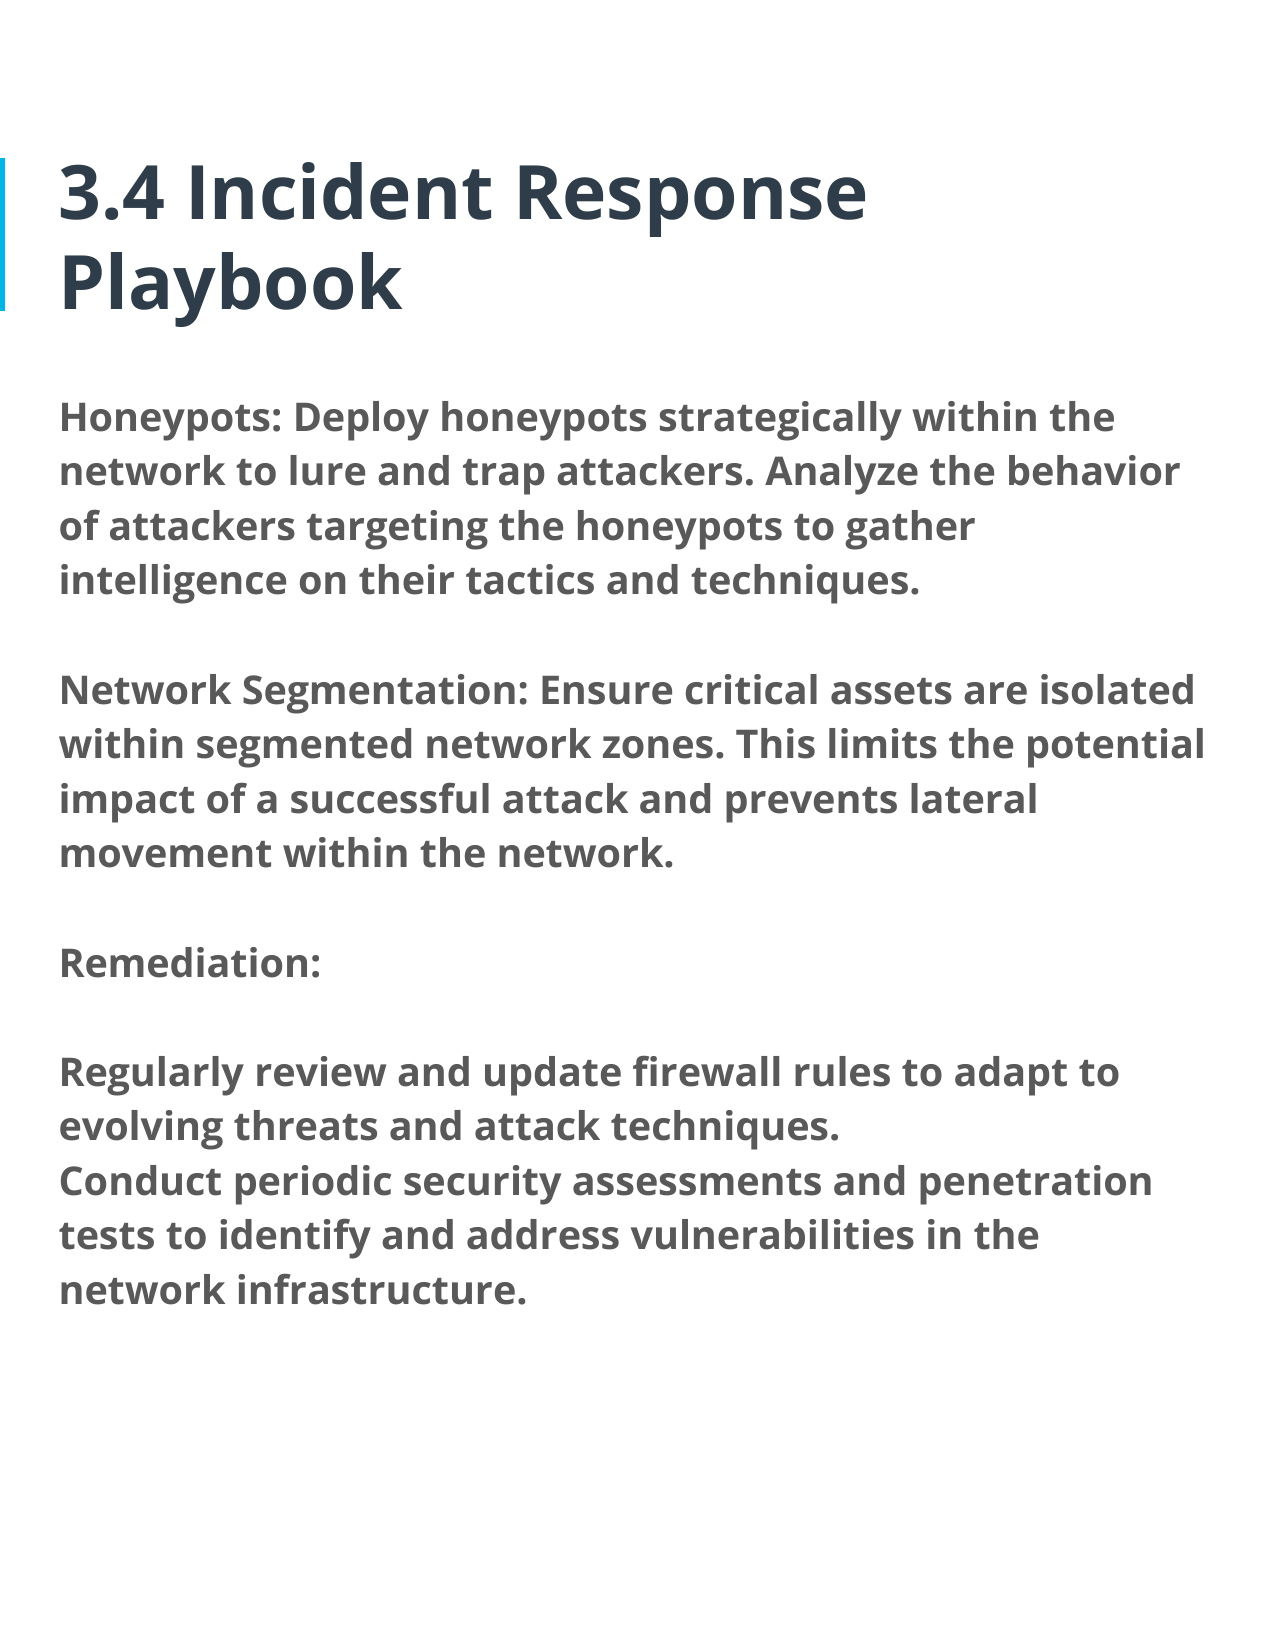

# 3.4 Incident Response Playbook
Honeypots: Deploy honeypots strategically within the network to lure and trap attackers. Analyze the behavior of attackers targeting the honeypots to gather intelligence on their tactics and techniques.

Network Segmentation: Ensure critical assets are isolated within segmented network zones. This limits the potential impact of a successful attack and prevents lateral movement within the network.

Remediation:

Regularly review and update firewall rules to adapt to evolving threats and attack techniques.
Conduct periodic security assessments and penetration tests to identify and address vulnerabilities in the network infrastructure.